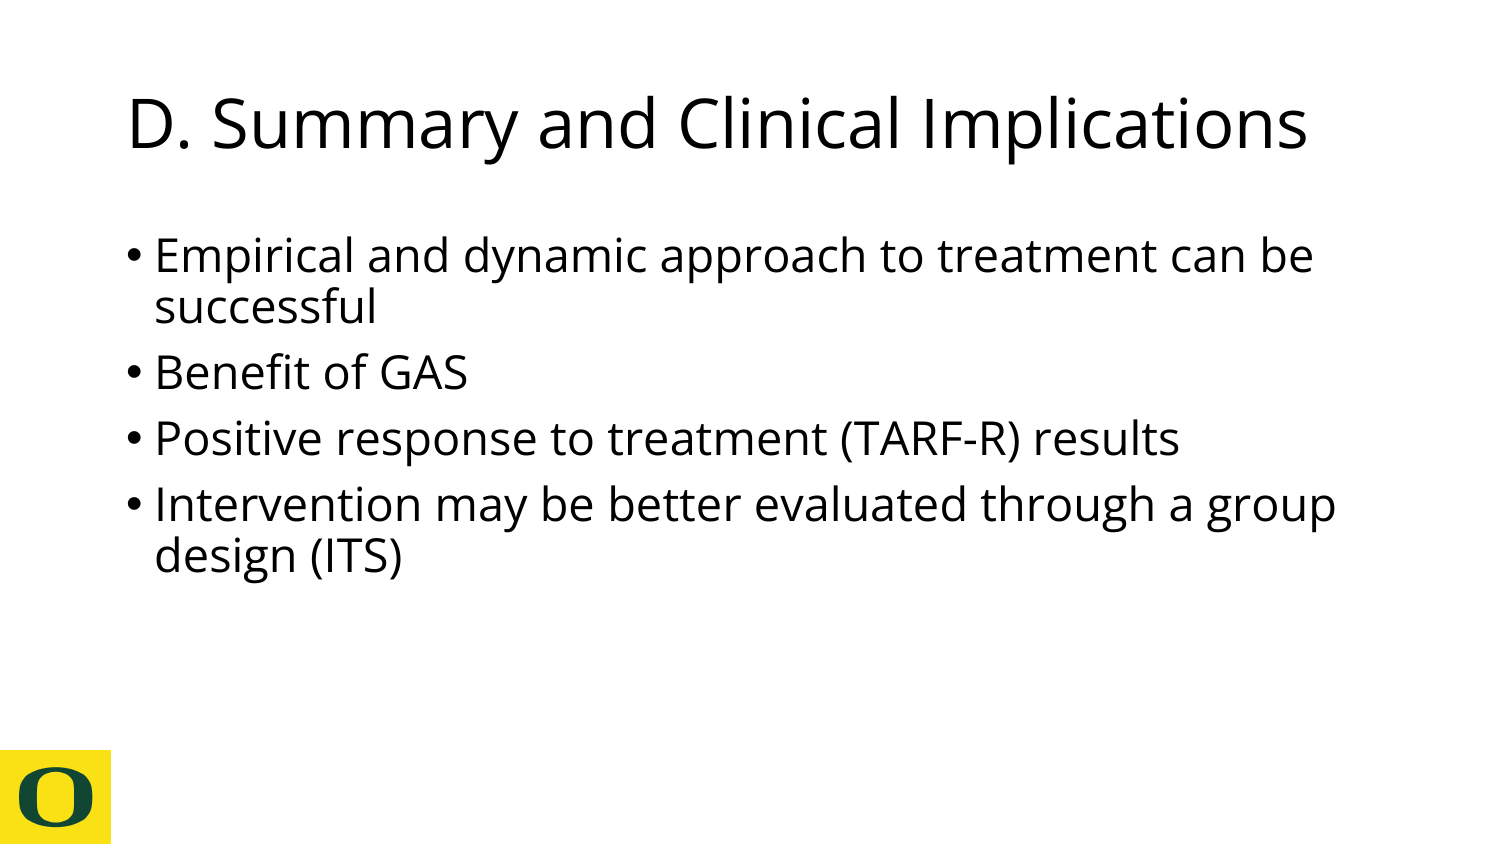

# D. Summary and Clinical Implications
Empirical and dynamic approach to treatment can be successful
Benefit of GAS
Positive response to treatment (TARF-R) results
Intervention may be better evaluated through a group design (ITS)